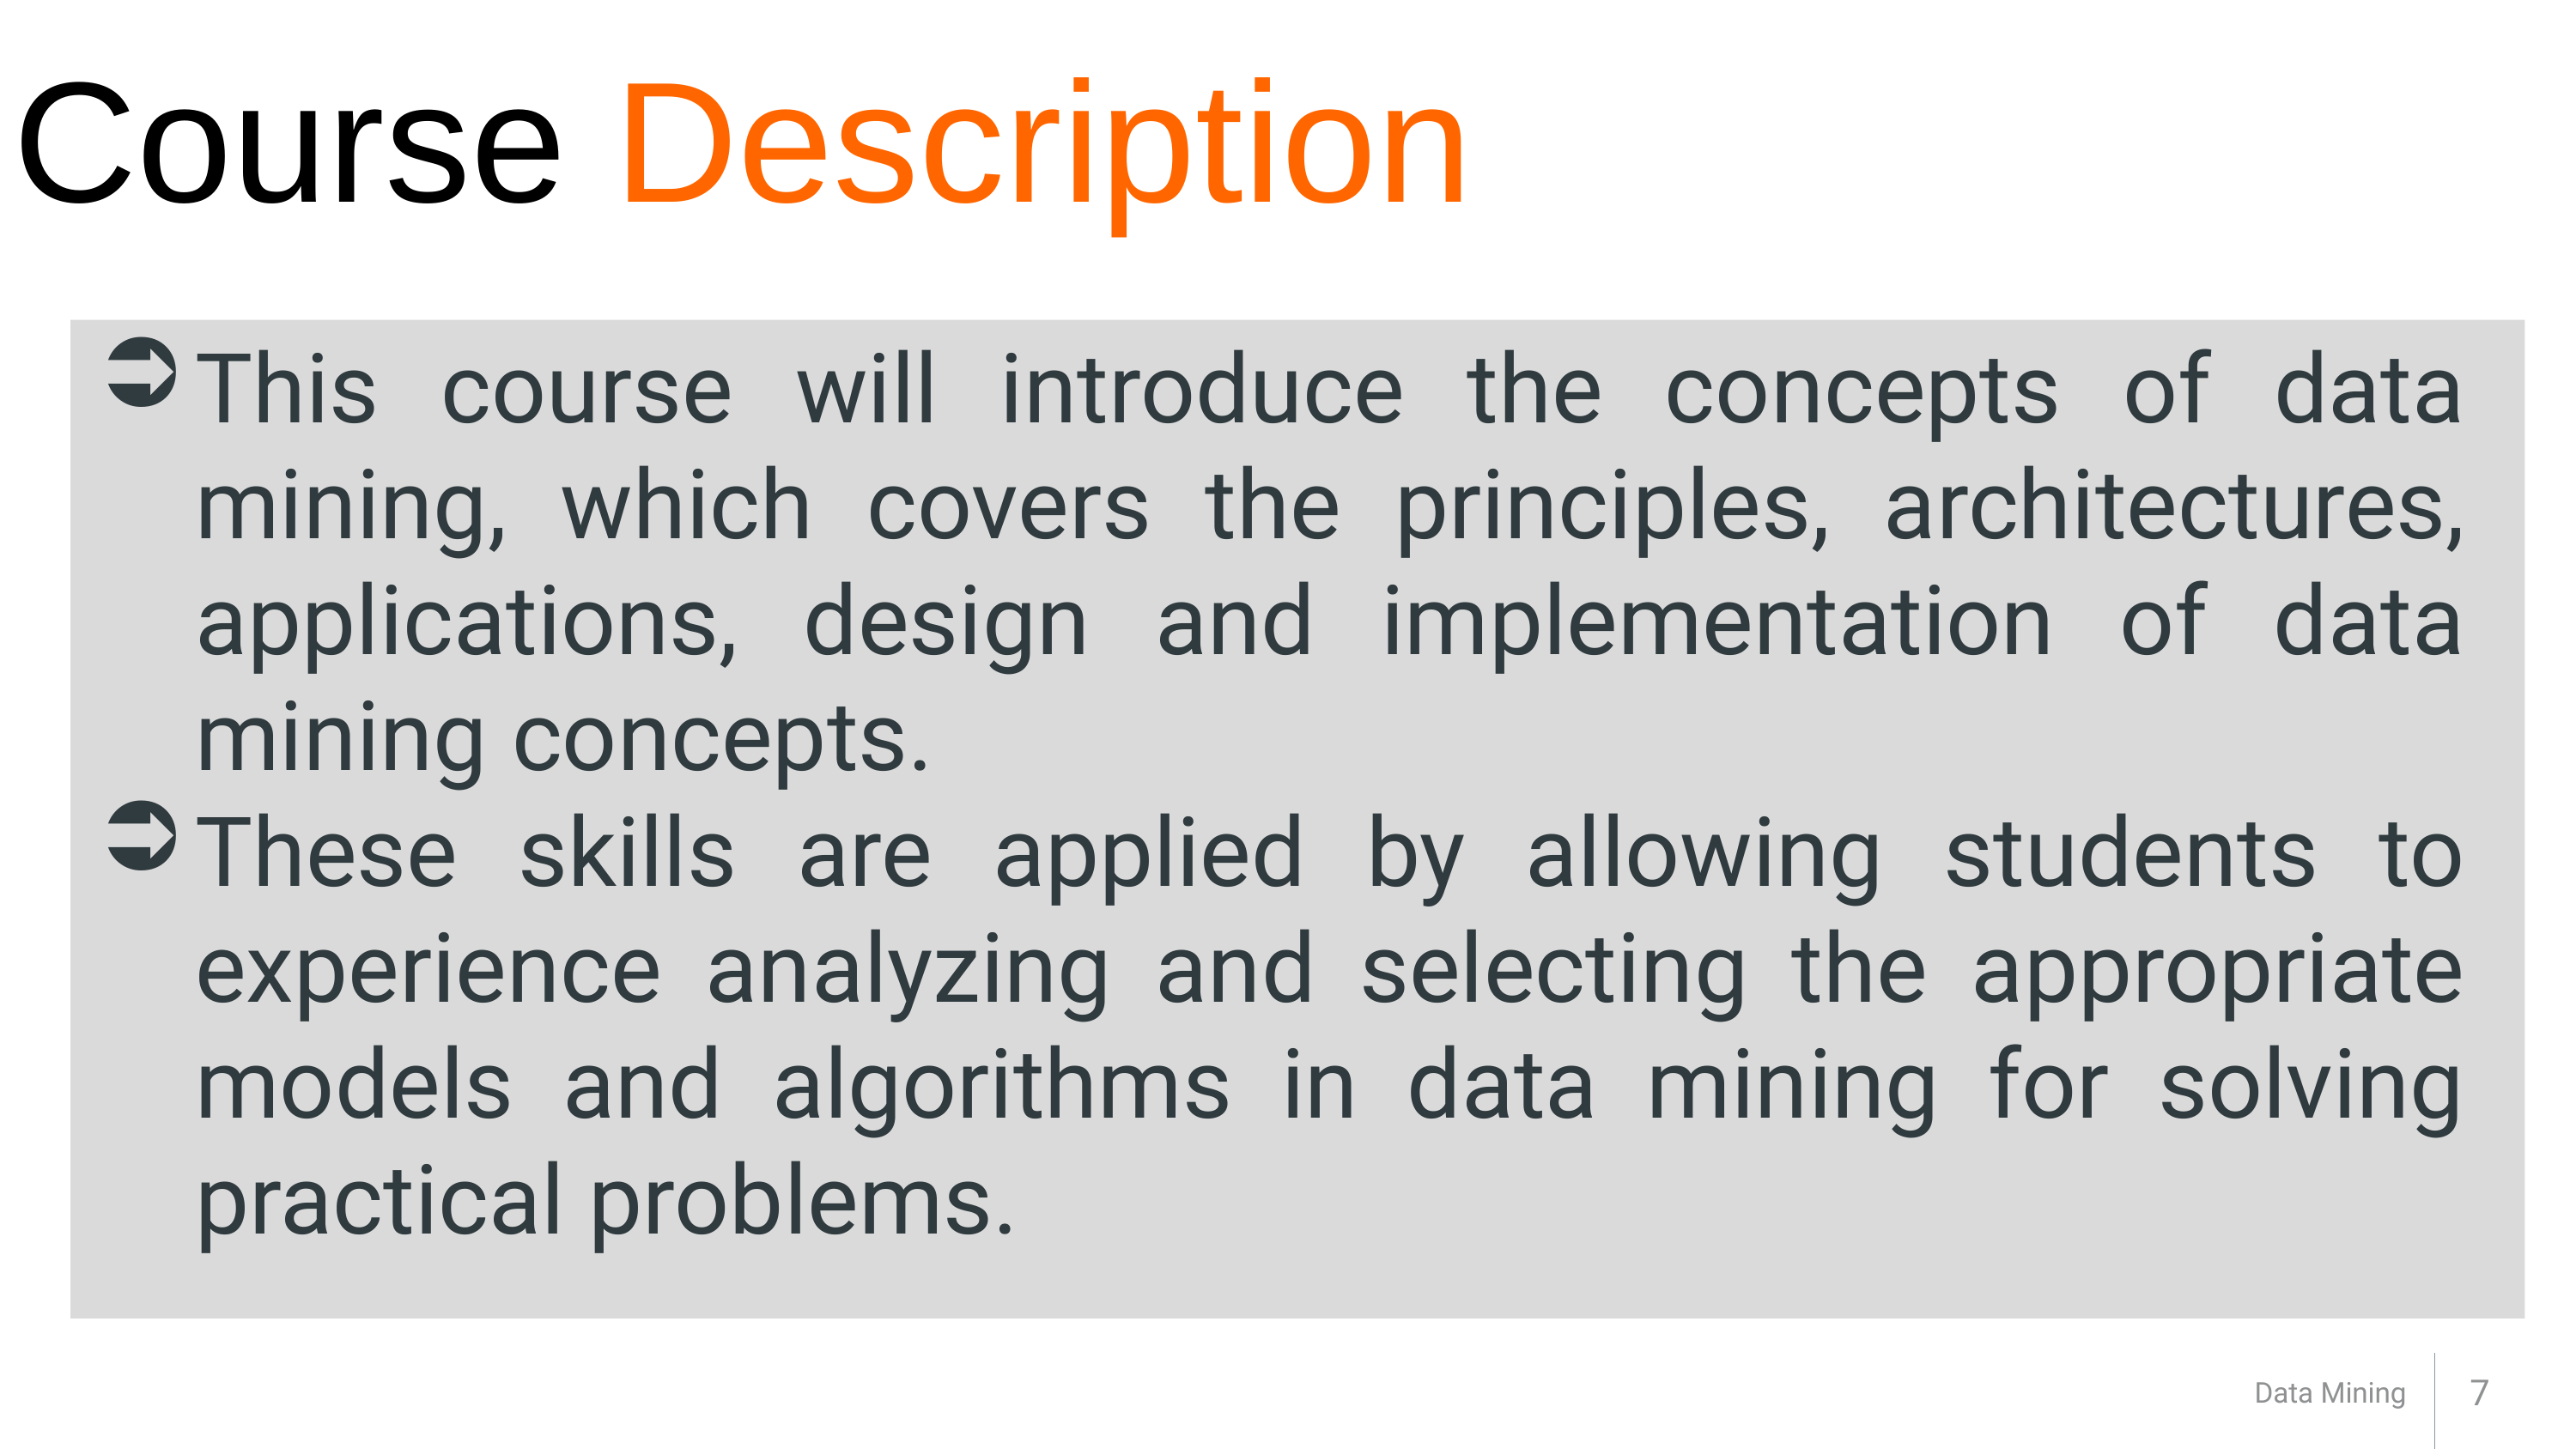

# Course Description

This course will introduce the concepts of data mining, which covers the principles, architectures, applications, design and implementation of data mining concepts.
These skills are applied by allowing students to experience analyzing and selecting the appropriate models and algorithms in data mining for solving practical problems.
Data Mining
7